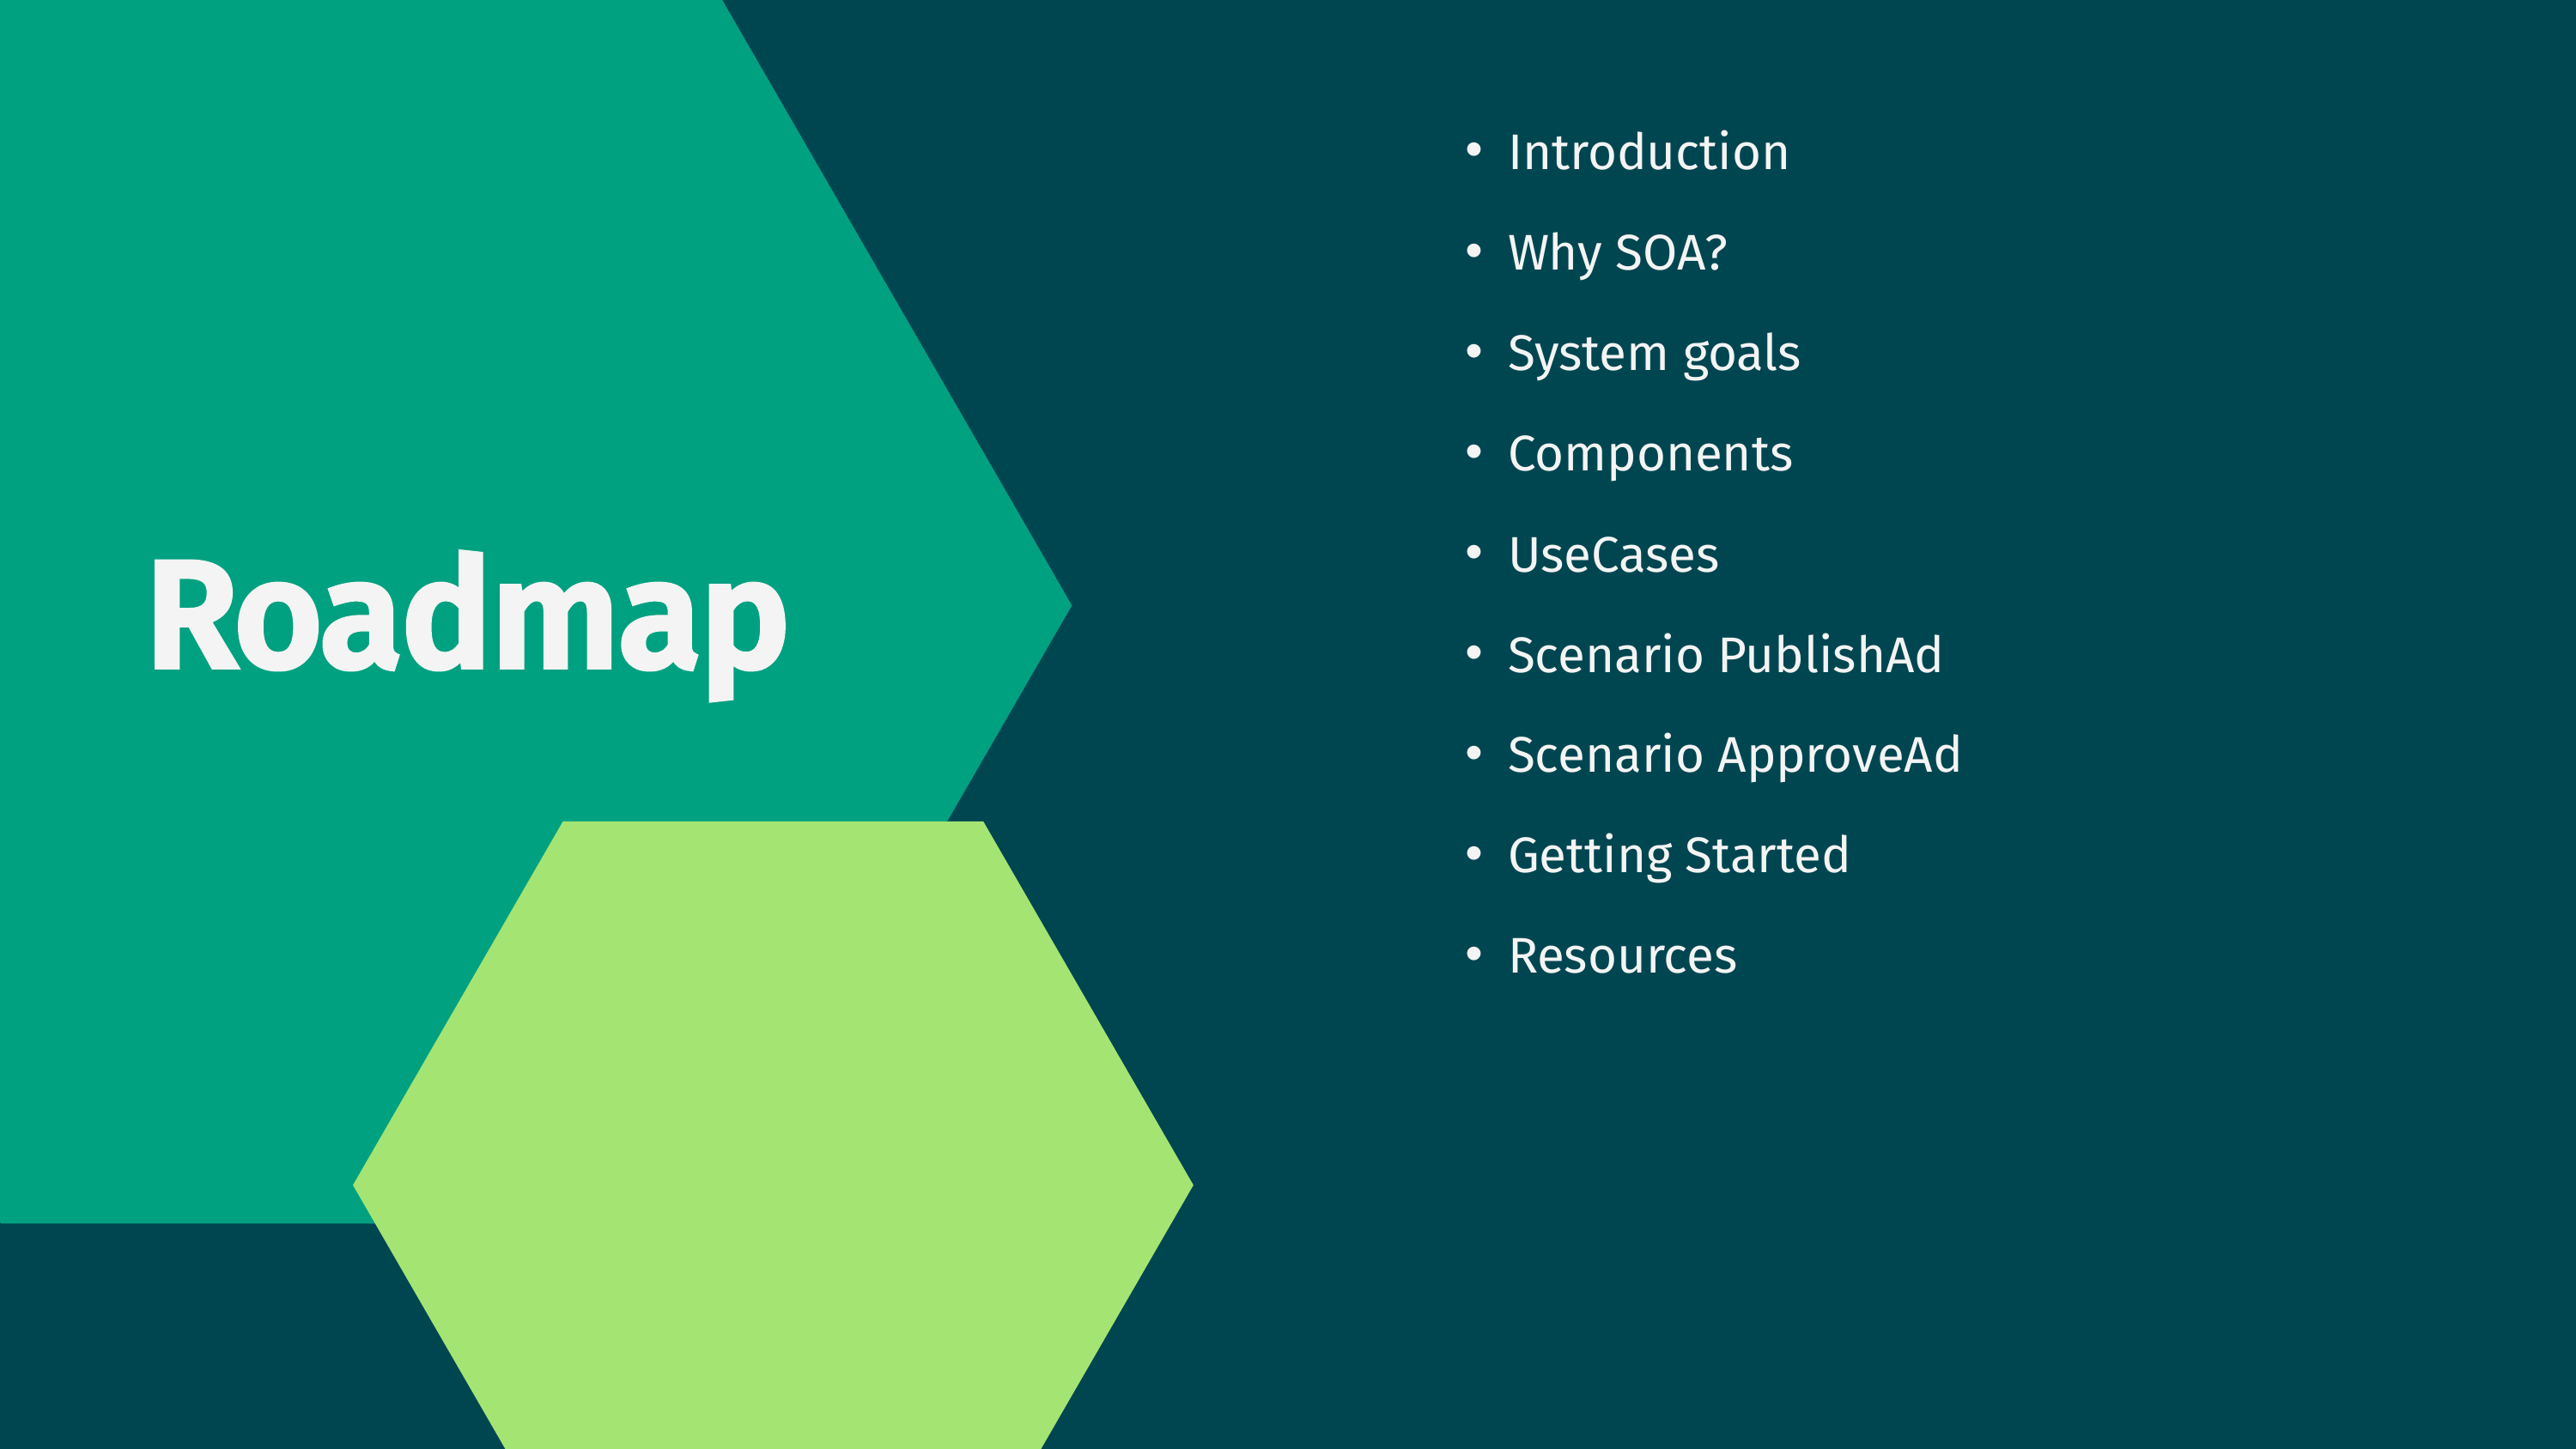

Introduction
Why SOA?
System goals
Components
UseCases
Roadmap
Scenario PublishAd
Scenario ApproveAd
Getting Started

Resources